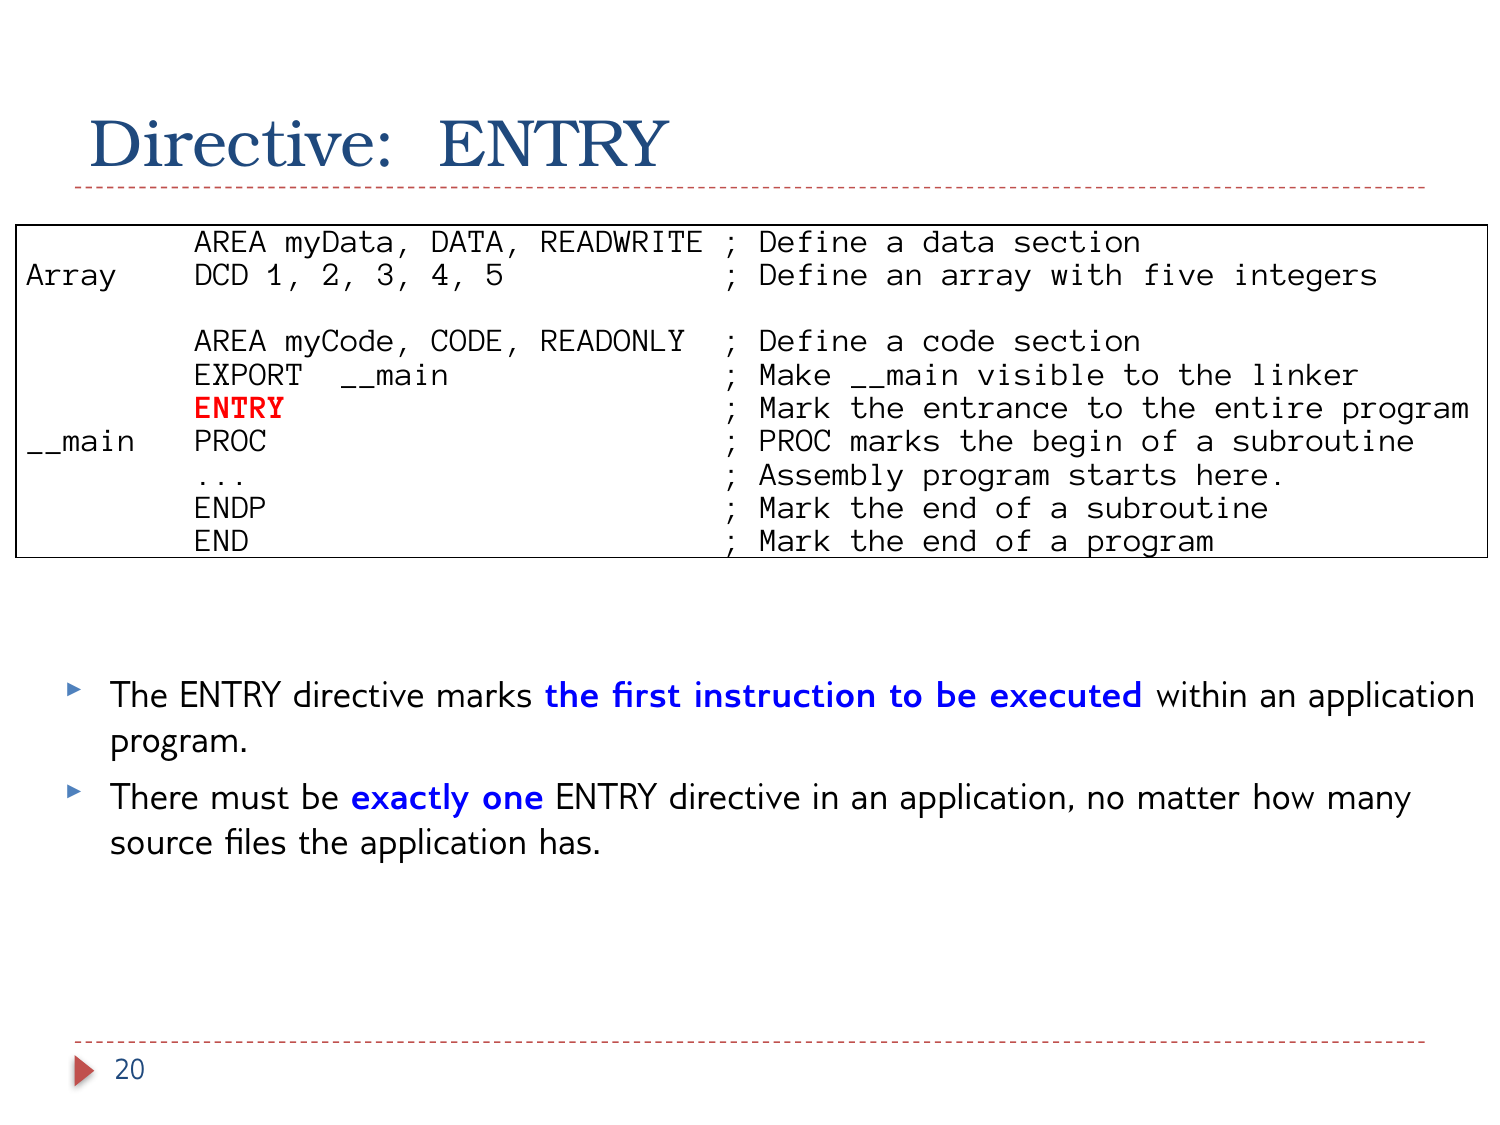

# Directive:  ENTRY
| AREA myData, DATA, READWRITE ; Define a data section Array DCD 1, 2, 3, 4, 5 ; Define an array with five integers   AREA myCode, CODE, READONLY ; Define a code section EXPORT \_\_main ; Make \_\_main visible to the linker ENTRY ; Mark the entrance to the entire program \_\_main PROC ; PROC marks the begin of a subroutine ... ; Assembly program starts here. ENDP ; Mark the end of a subroutine END ; Mark the end of a program |
| --- |
The ENTRY directive marks the first instruction to be executed within an application program.
There must be exactly one ENTRY directive in an application, no matter how many source files the application has.
20